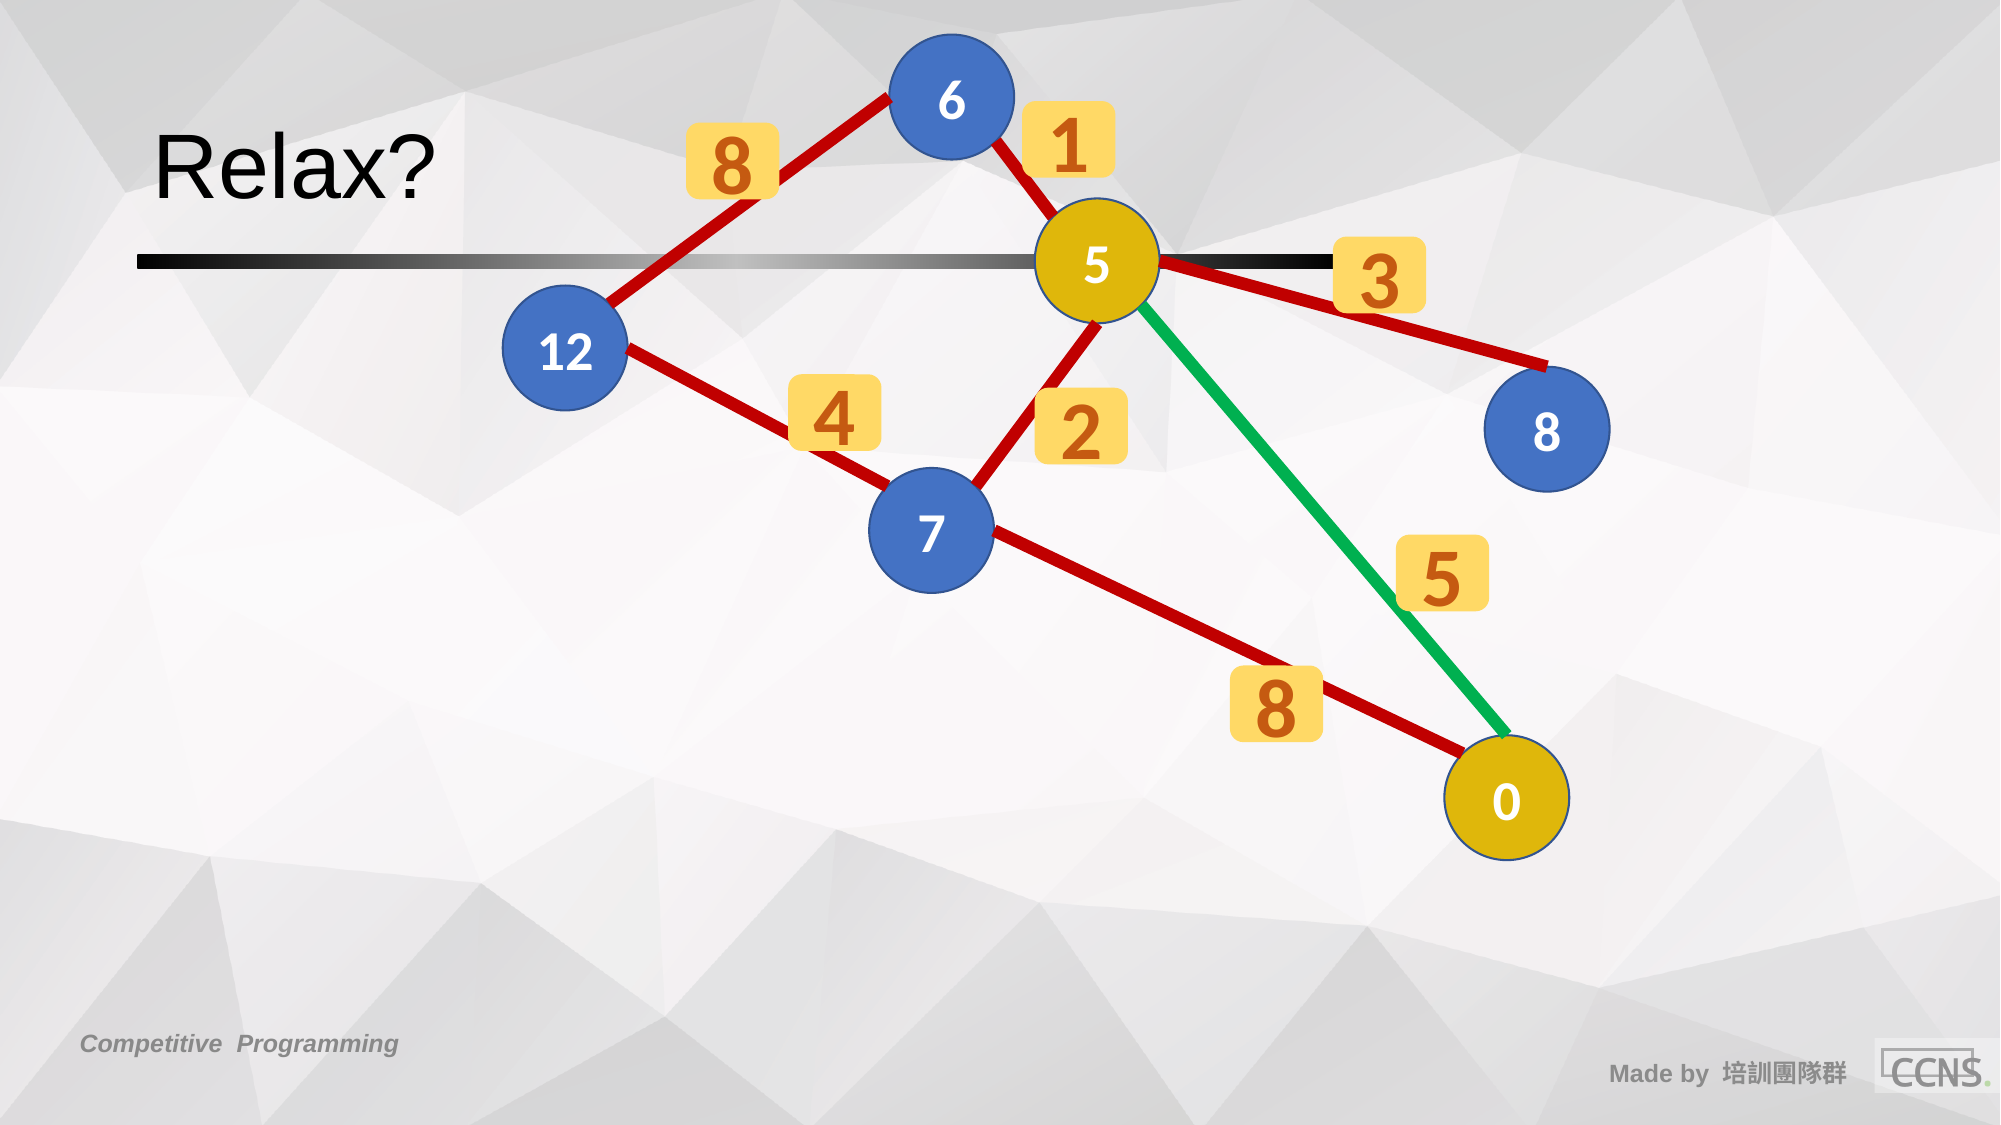

6
# Relax?
1
8
5
3
12
8
4
2
7
5
8
0